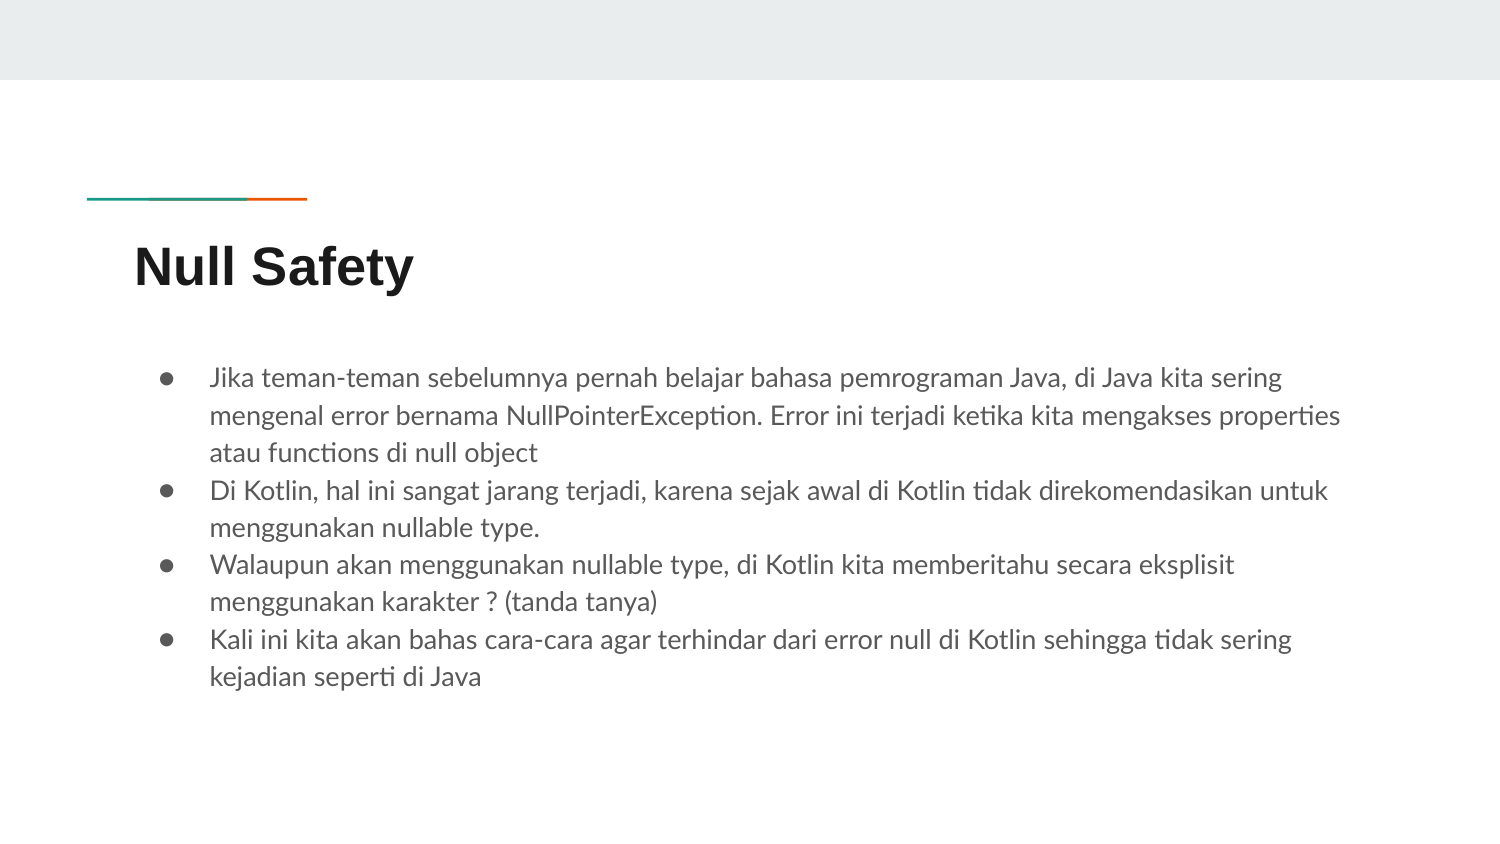

# Null Safety
Jika teman-teman sebelumnya pernah belajar bahasa pemrograman Java, di Java kita sering mengenal error bernama NullPointerException. Error ini terjadi ketika kita mengakses properties atau functions di null object
Di Kotlin, hal ini sangat jarang terjadi, karena sejak awal di Kotlin tidak direkomendasikan untuk menggunakan nullable type.
Walaupun akan menggunakan nullable type, di Kotlin kita memberitahu secara eksplisit menggunakan karakter ? (tanda tanya)
Kali ini kita akan bahas cara-cara agar terhindar dari error null di Kotlin sehingga tidak sering kejadian seperti di Java